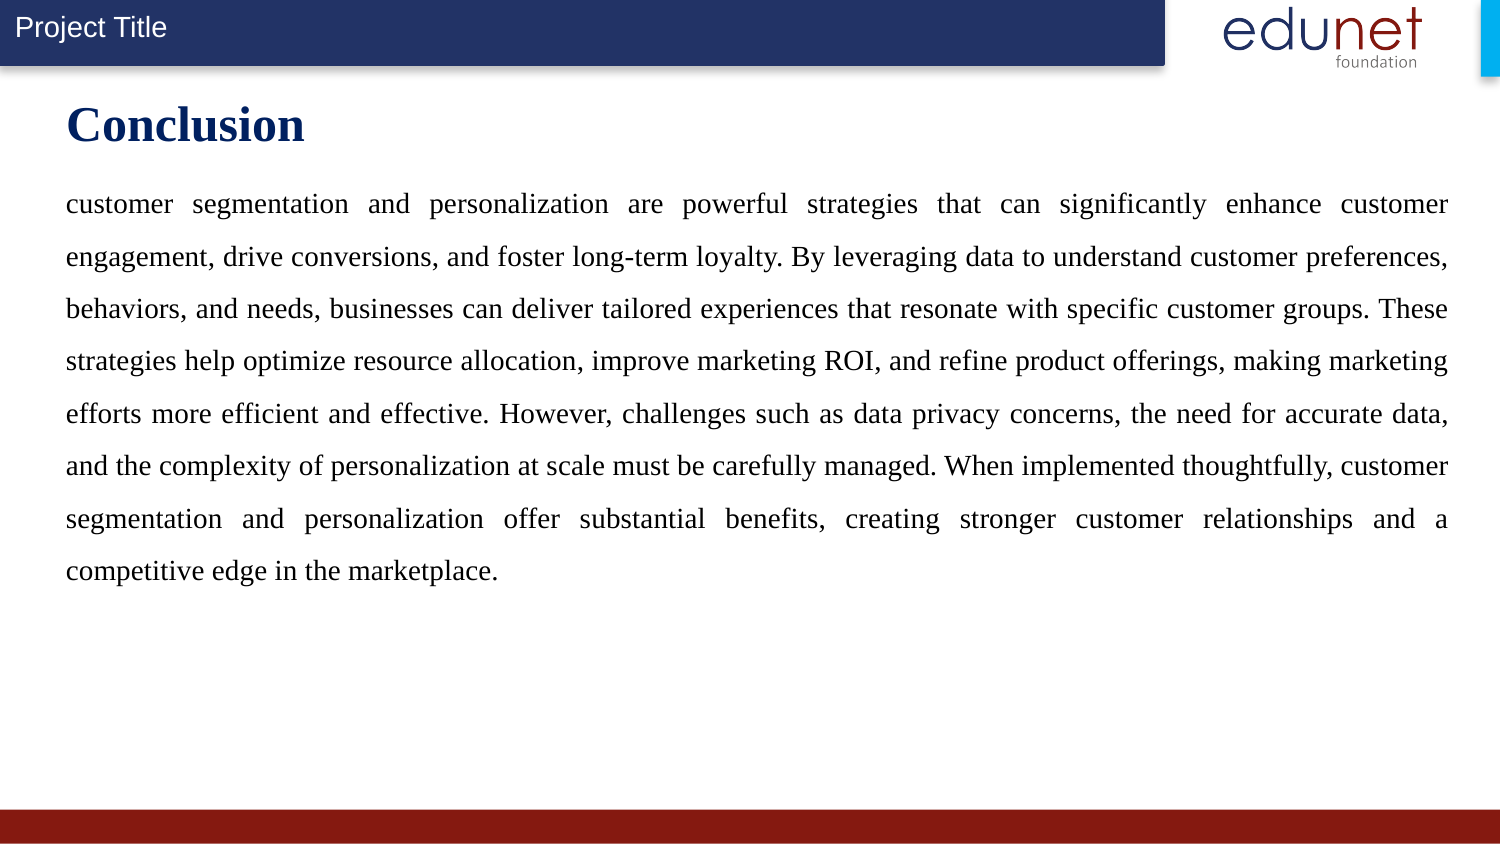

# Conclusion
customer segmentation and personalization are powerful strategies that can significantly enhance customer engagement, drive conversions, and foster long-term loyalty. By leveraging data to understand customer preferences, behaviors, and needs, businesses can deliver tailored experiences that resonate with specific customer groups. These strategies help optimize resource allocation, improve marketing ROI, and refine product offerings, making marketing efforts more efficient and effective. However, challenges such as data privacy concerns, the need for accurate data, and the complexity of personalization at scale must be carefully managed. When implemented thoughtfully, customer segmentation and personalization offer substantial benefits, creating stronger customer relationships and a competitive edge in the marketplace.